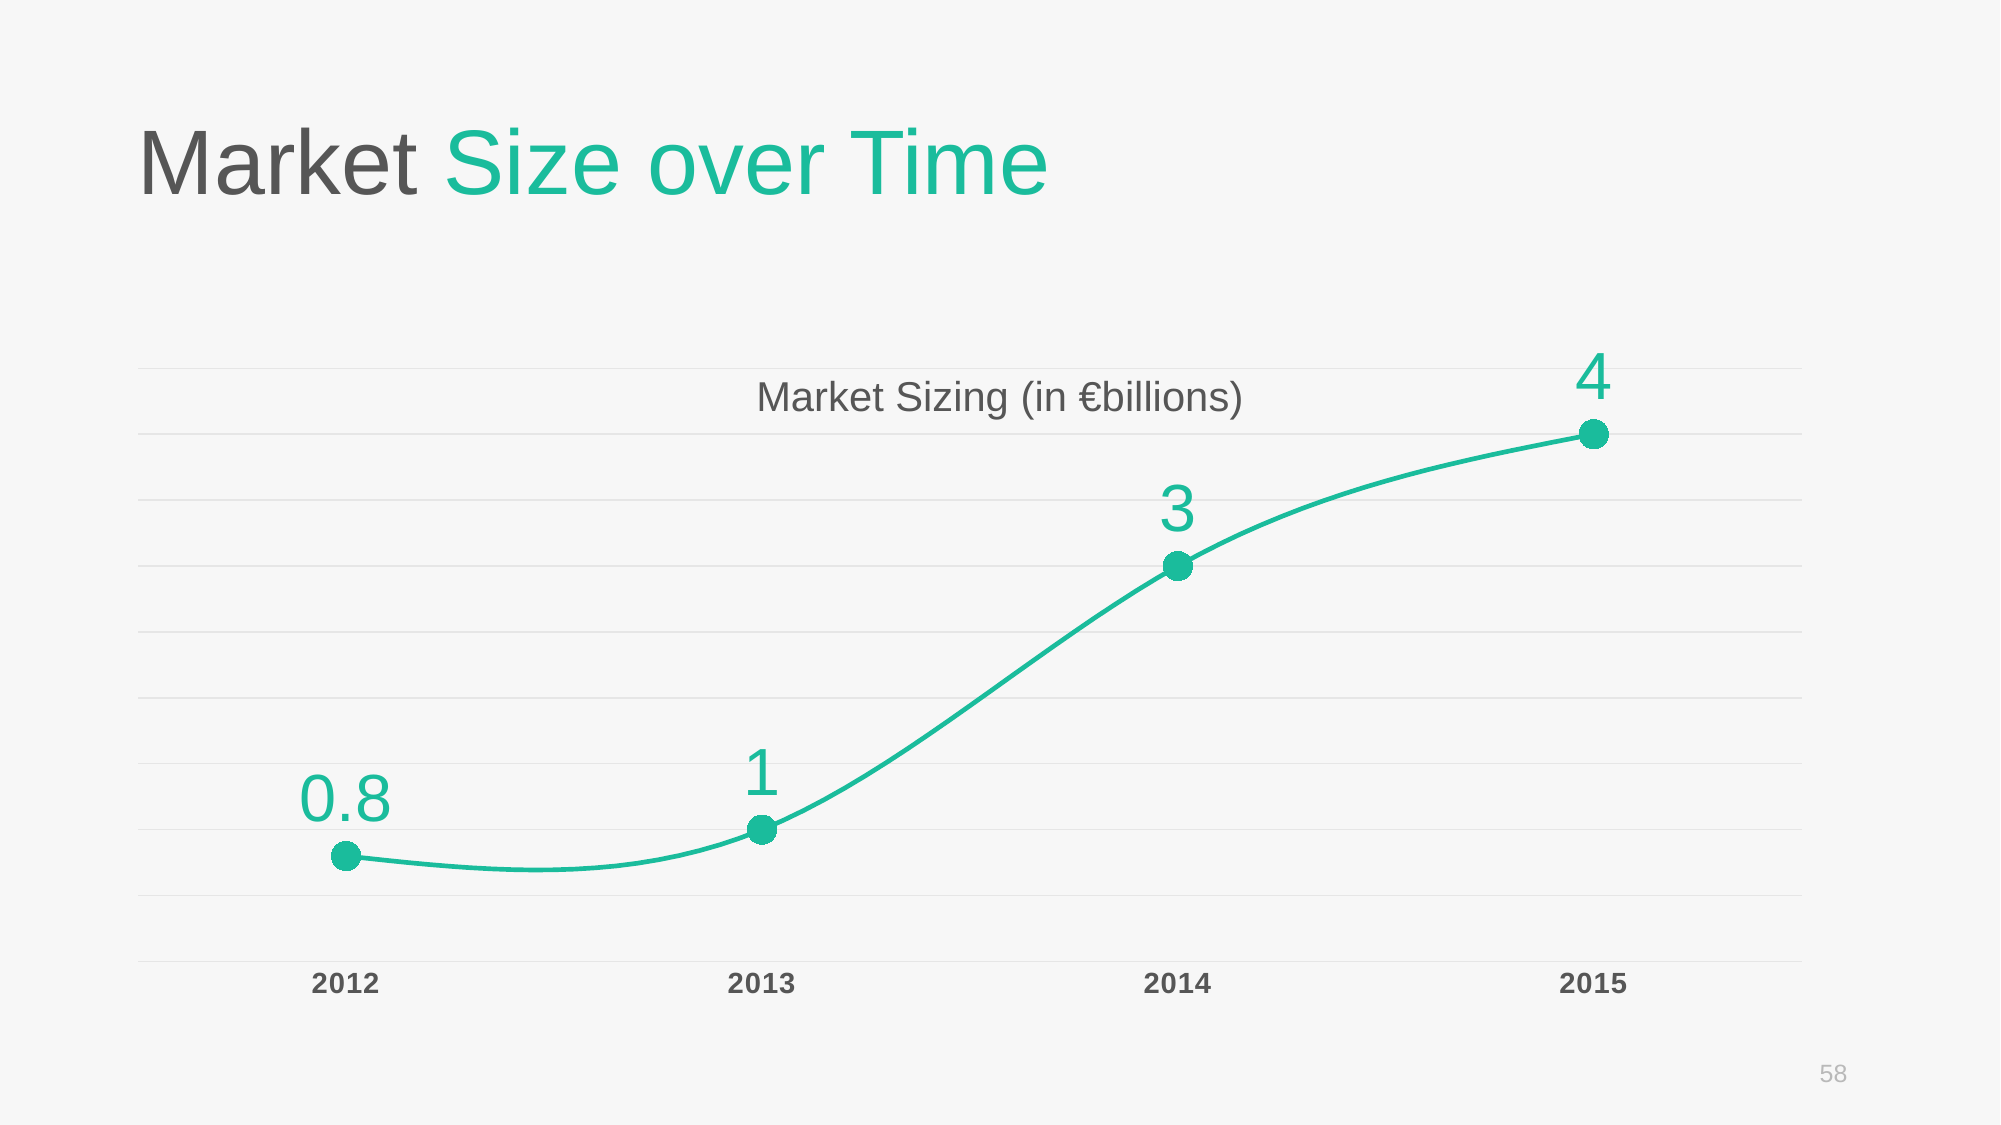

Market Size over Time

### Chart

| Category | Series 1 |
|---|---|
| 2012 | 0.8 |
| 2013 | 1.0 |
| 2014 | 3.0 |
| 2015 | 4.0 |
Market Sizing (in €billions)
58